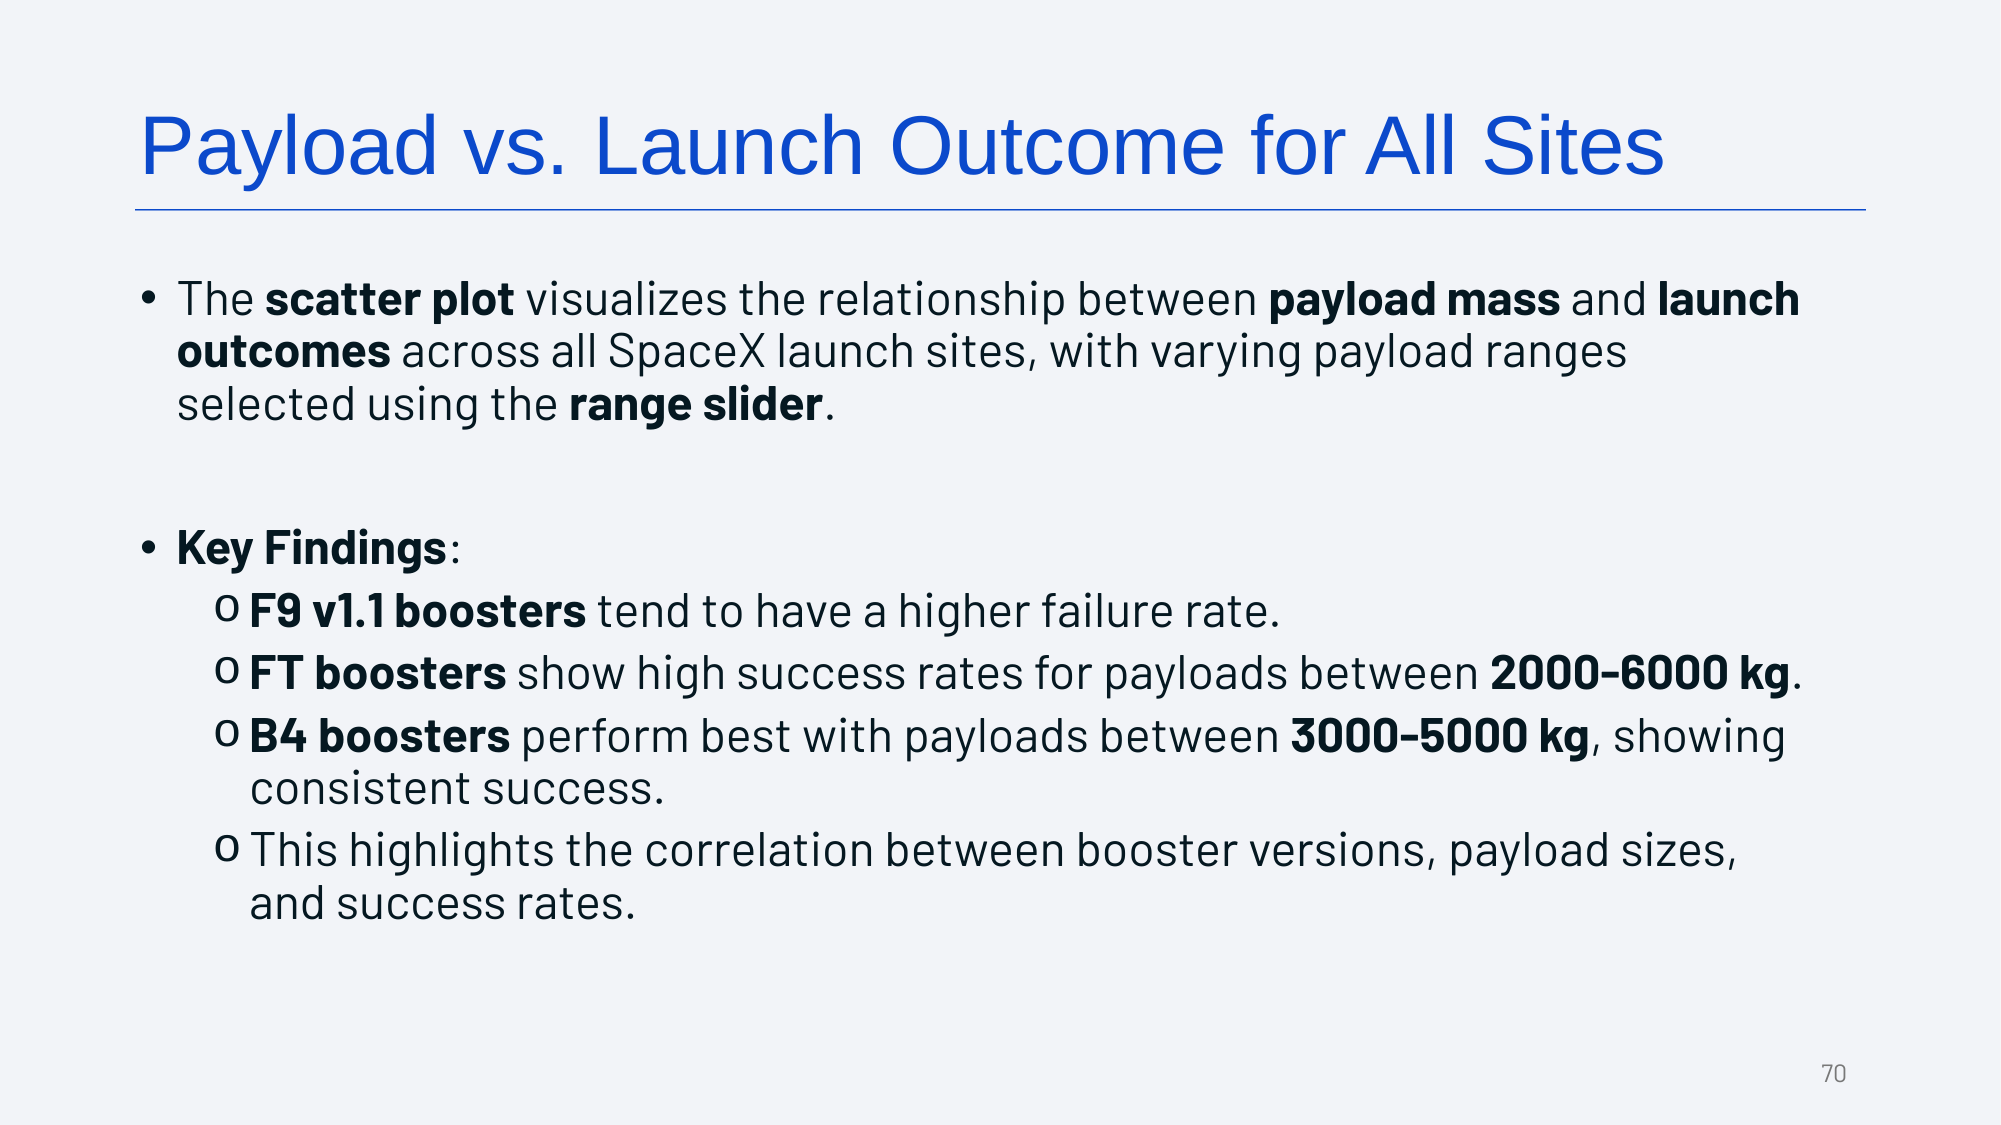

Payload vs. Launch Outcome for All Sites
The scatter plot visualizes the relationship between payload mass and launch outcomes across all SpaceX launch sites, with varying payload ranges selected using the range slider.

Key Findings:
F9 v1.1 boosters tend to have a higher failure rate.
FT boosters show high success rates for payloads between 2000-6000 kg.
B4 boosters perform best with payloads between 3000-5000 kg, showing consistent success.
This highlights the correlation between booster versions, payload sizes, and success rates.

70